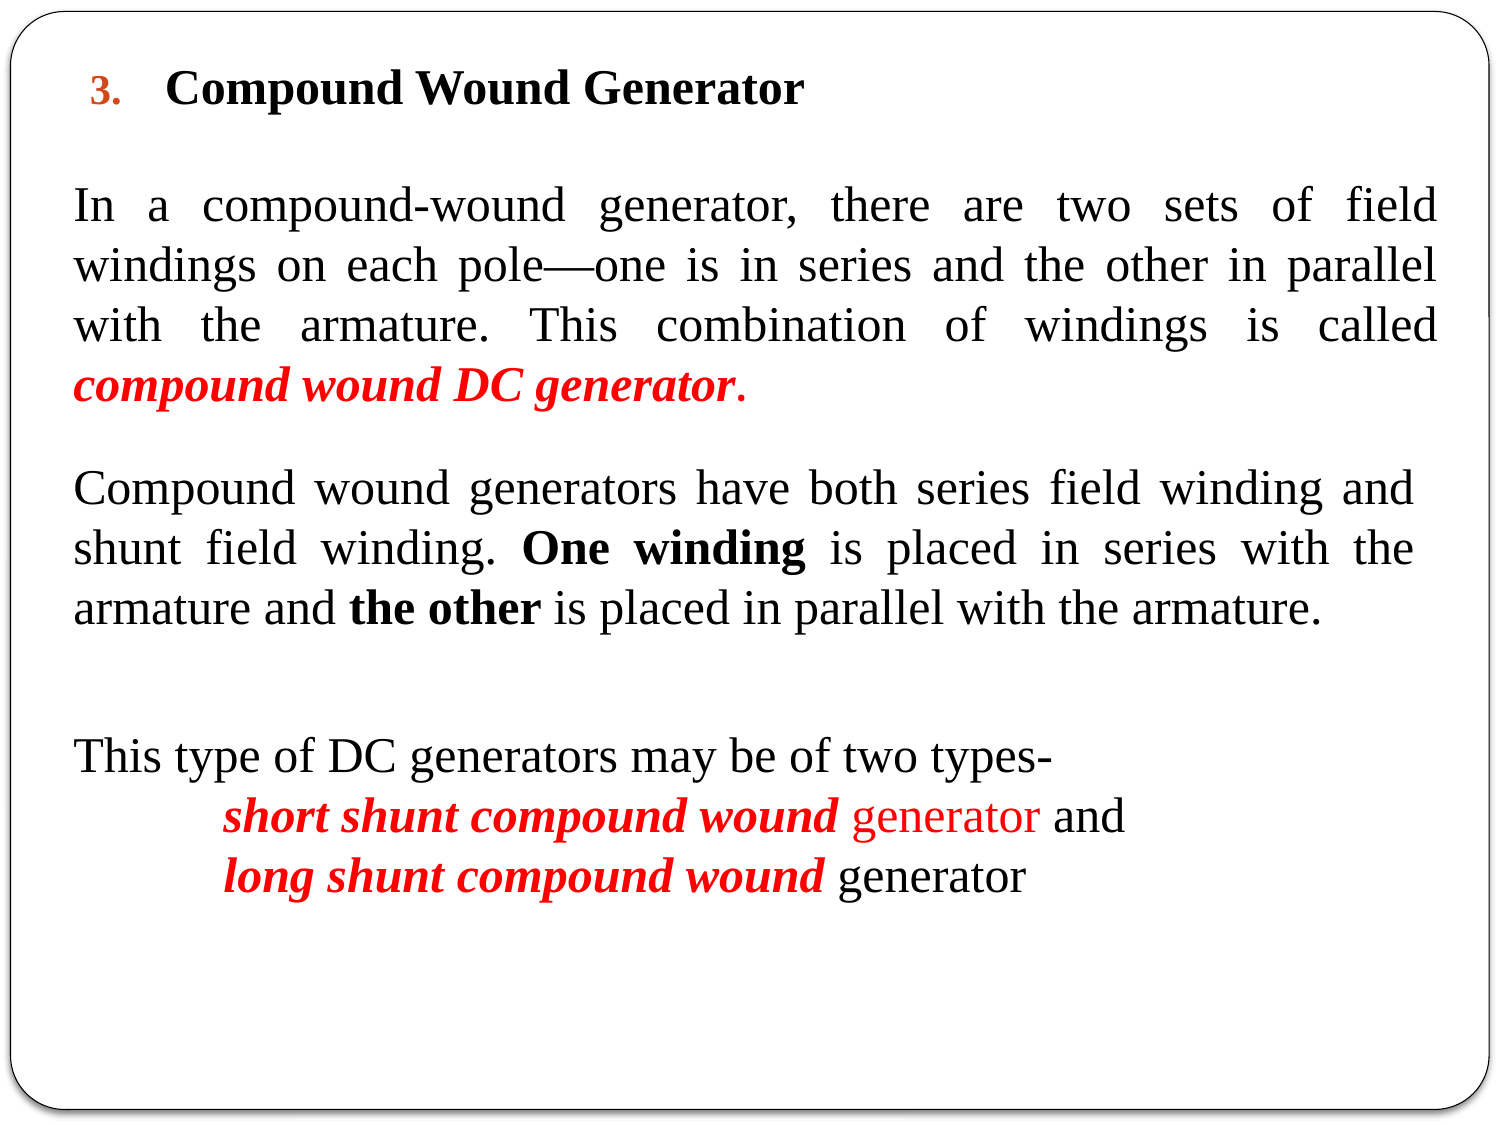

Compound Wound Generator
In a compound-wound generator, there are two sets of field windings on each pole—one is in series and the other in parallel with the armature. This combination of windings is called compound wound DC generator.
Compound wound generators have both series field winding and shunt field winding. One winding is placed in series with the armature and the other is placed in parallel with the armature.
This type of DC generators may be of two types-
	short shunt compound wound generator and
	long shunt compound wound generator